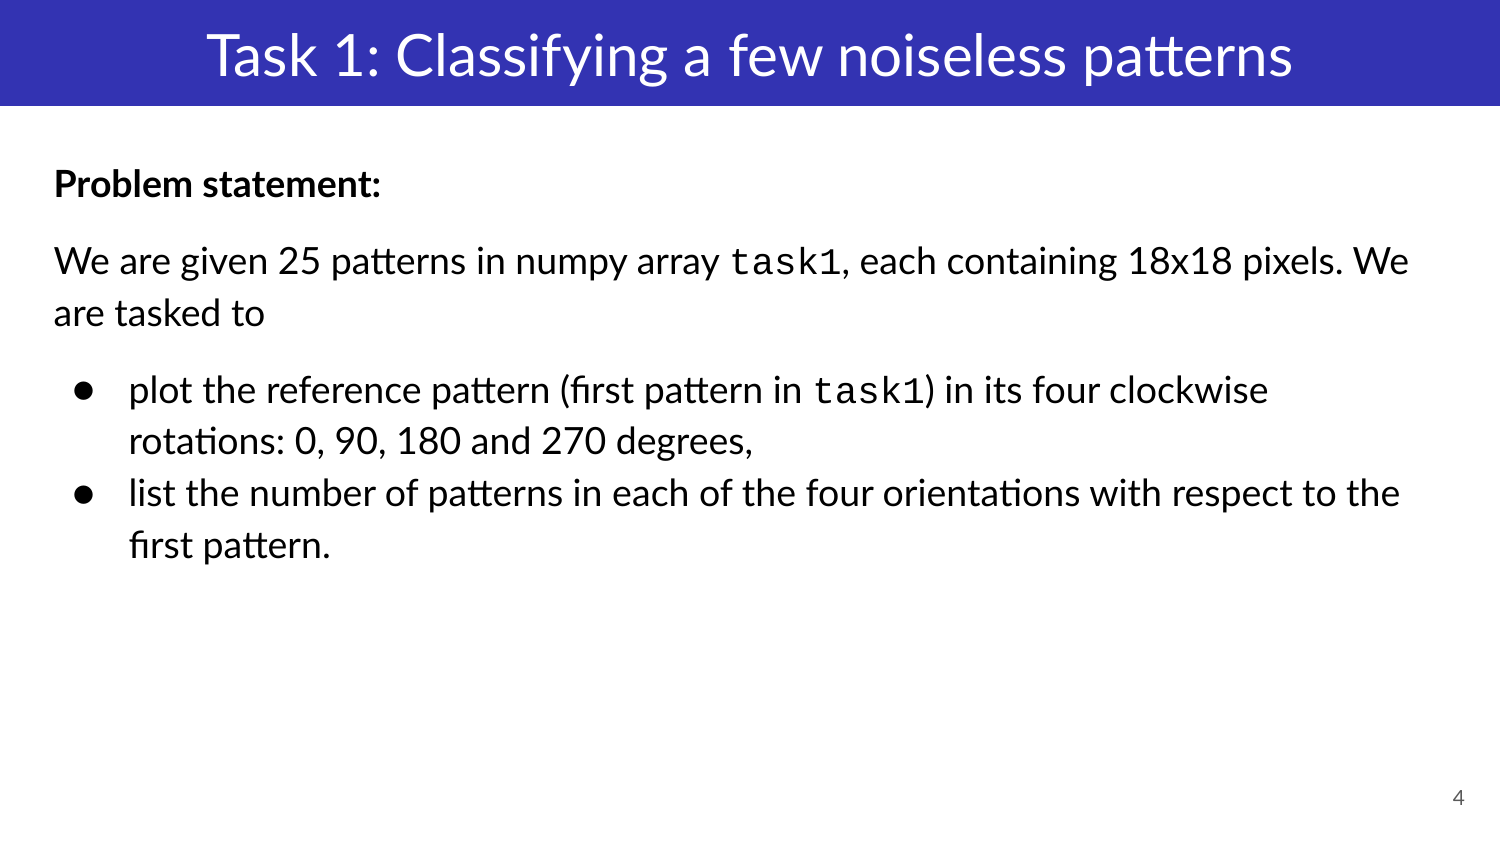

# Task 1: Classifying a few noiseless patterns
Problem statement:
We are given 25 patterns in numpy array task1, each containing 18x18 pixels. We are tasked to
plot the reference pattern (first pattern in task1) in its four clockwise rotations: 0, 90, 180 and 270 degrees,
list the number of patterns in each of the four orientations with respect to the first pattern.
4